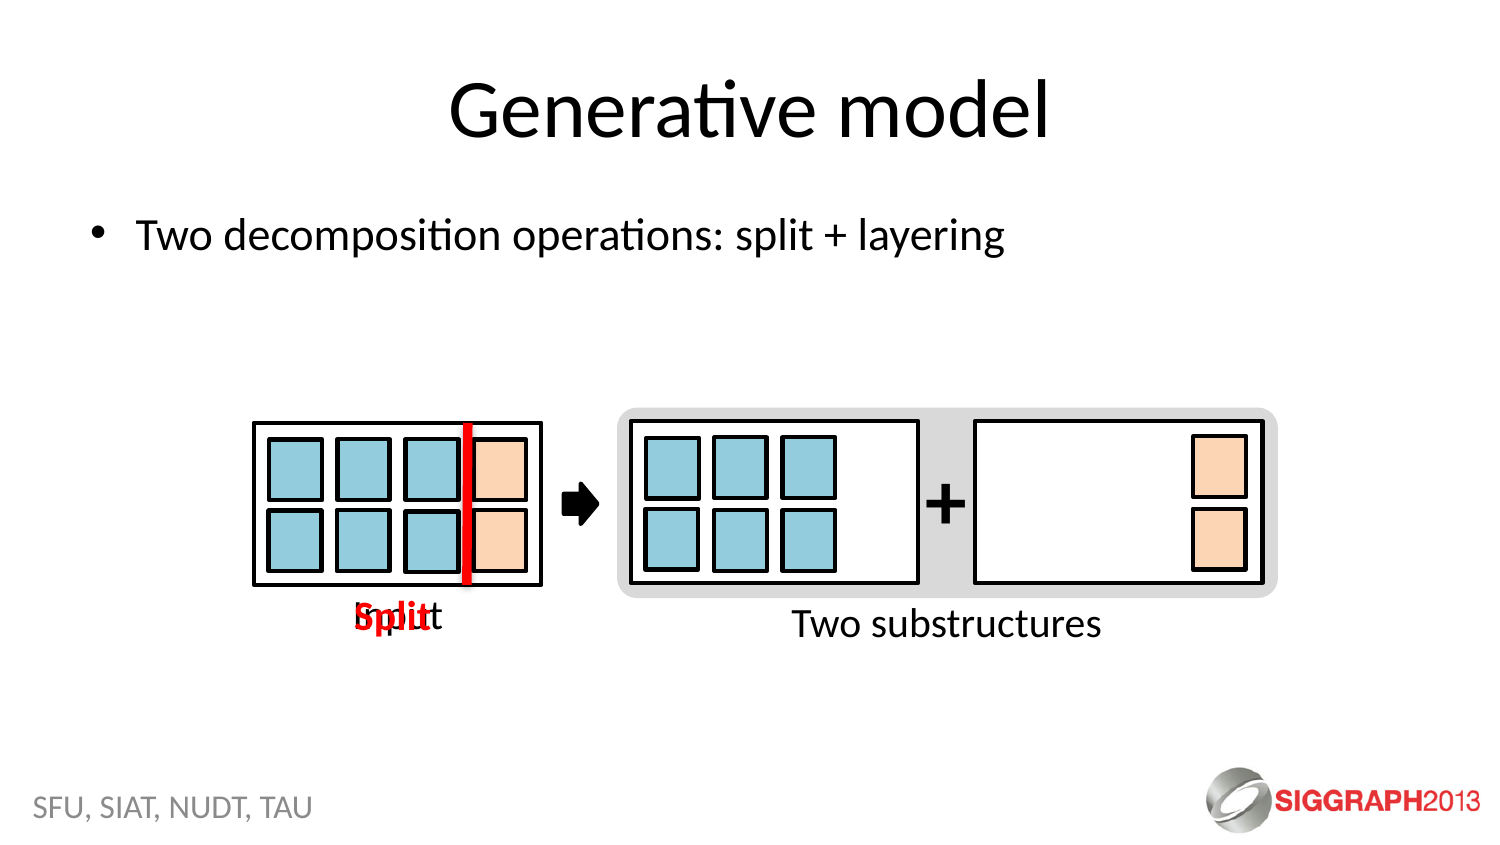

# Generative model
Two decomposition operations: split + layering

+
Two substructures

Input
Split
SFU, SIAT, NUDT, TAU